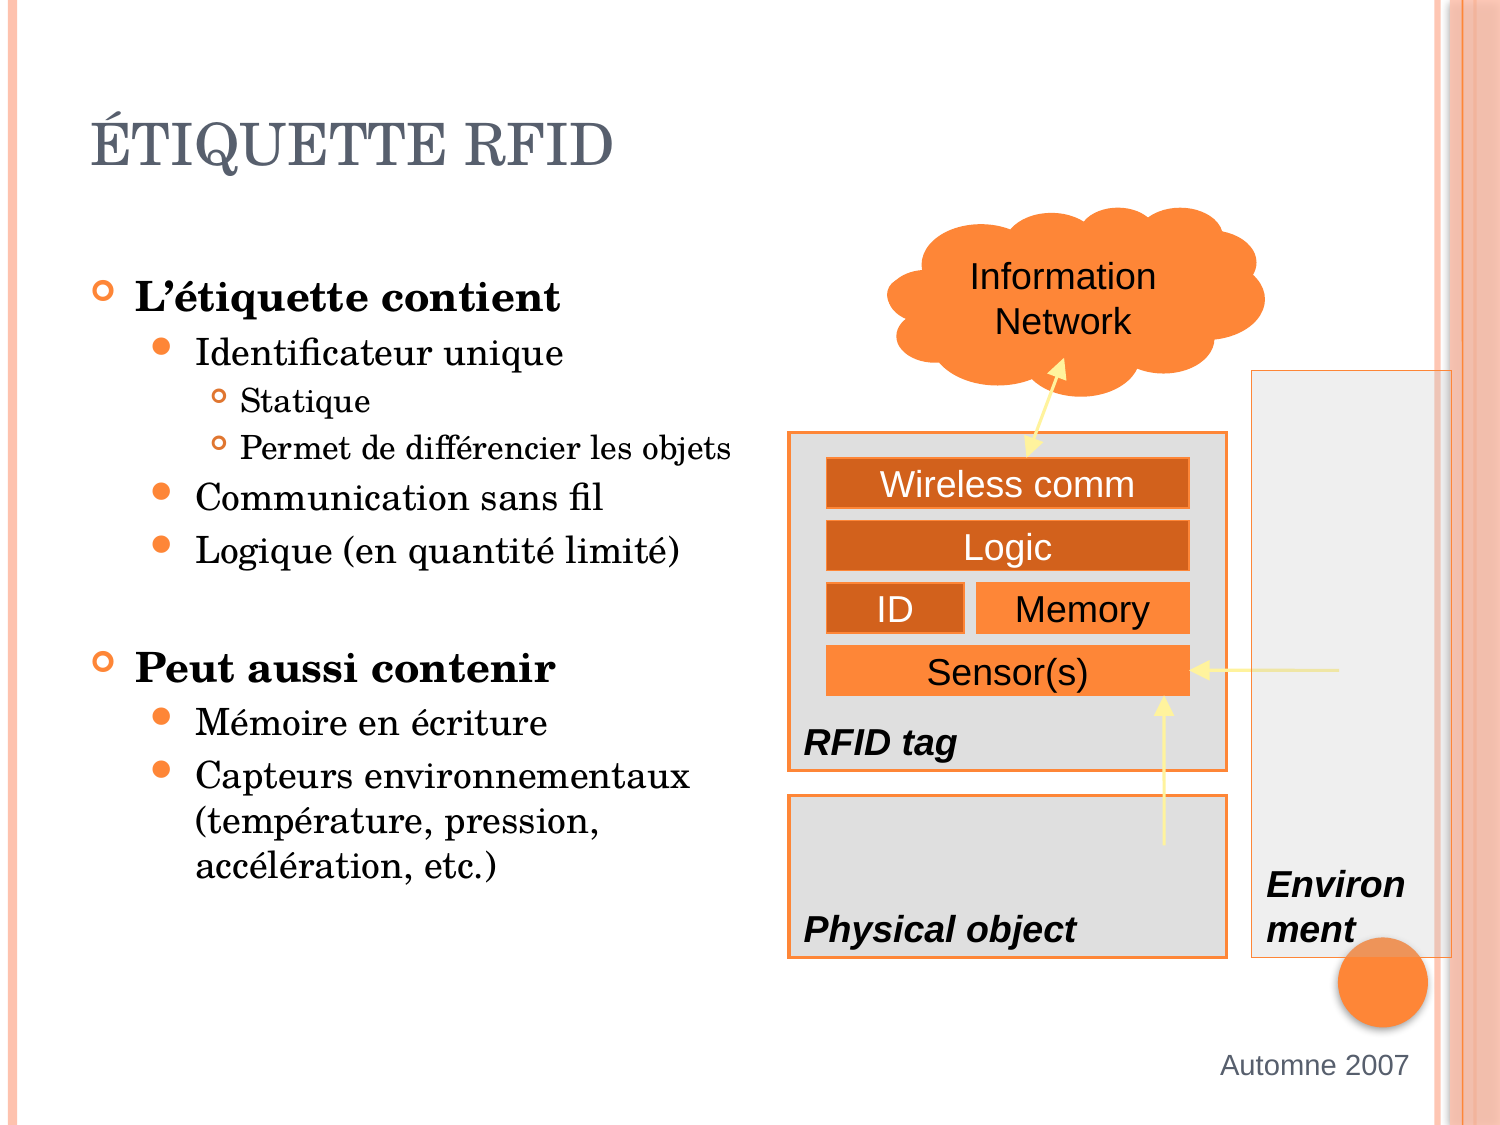

# Étiquette RFID
Information Network
L’étiquette contient
Identificateur unique
Statique
Permet de différencier les objets
Communication sans fil
Logique (en quantité limité)

Peut aussi contenir
Mémoire en écriture
Capteurs environnementaux (température, pression, accélération, etc.)

Environment
RFID tag
Wireless comm
Logic
ID
Memory
Sensor(s)

Physical object
Automne 2007